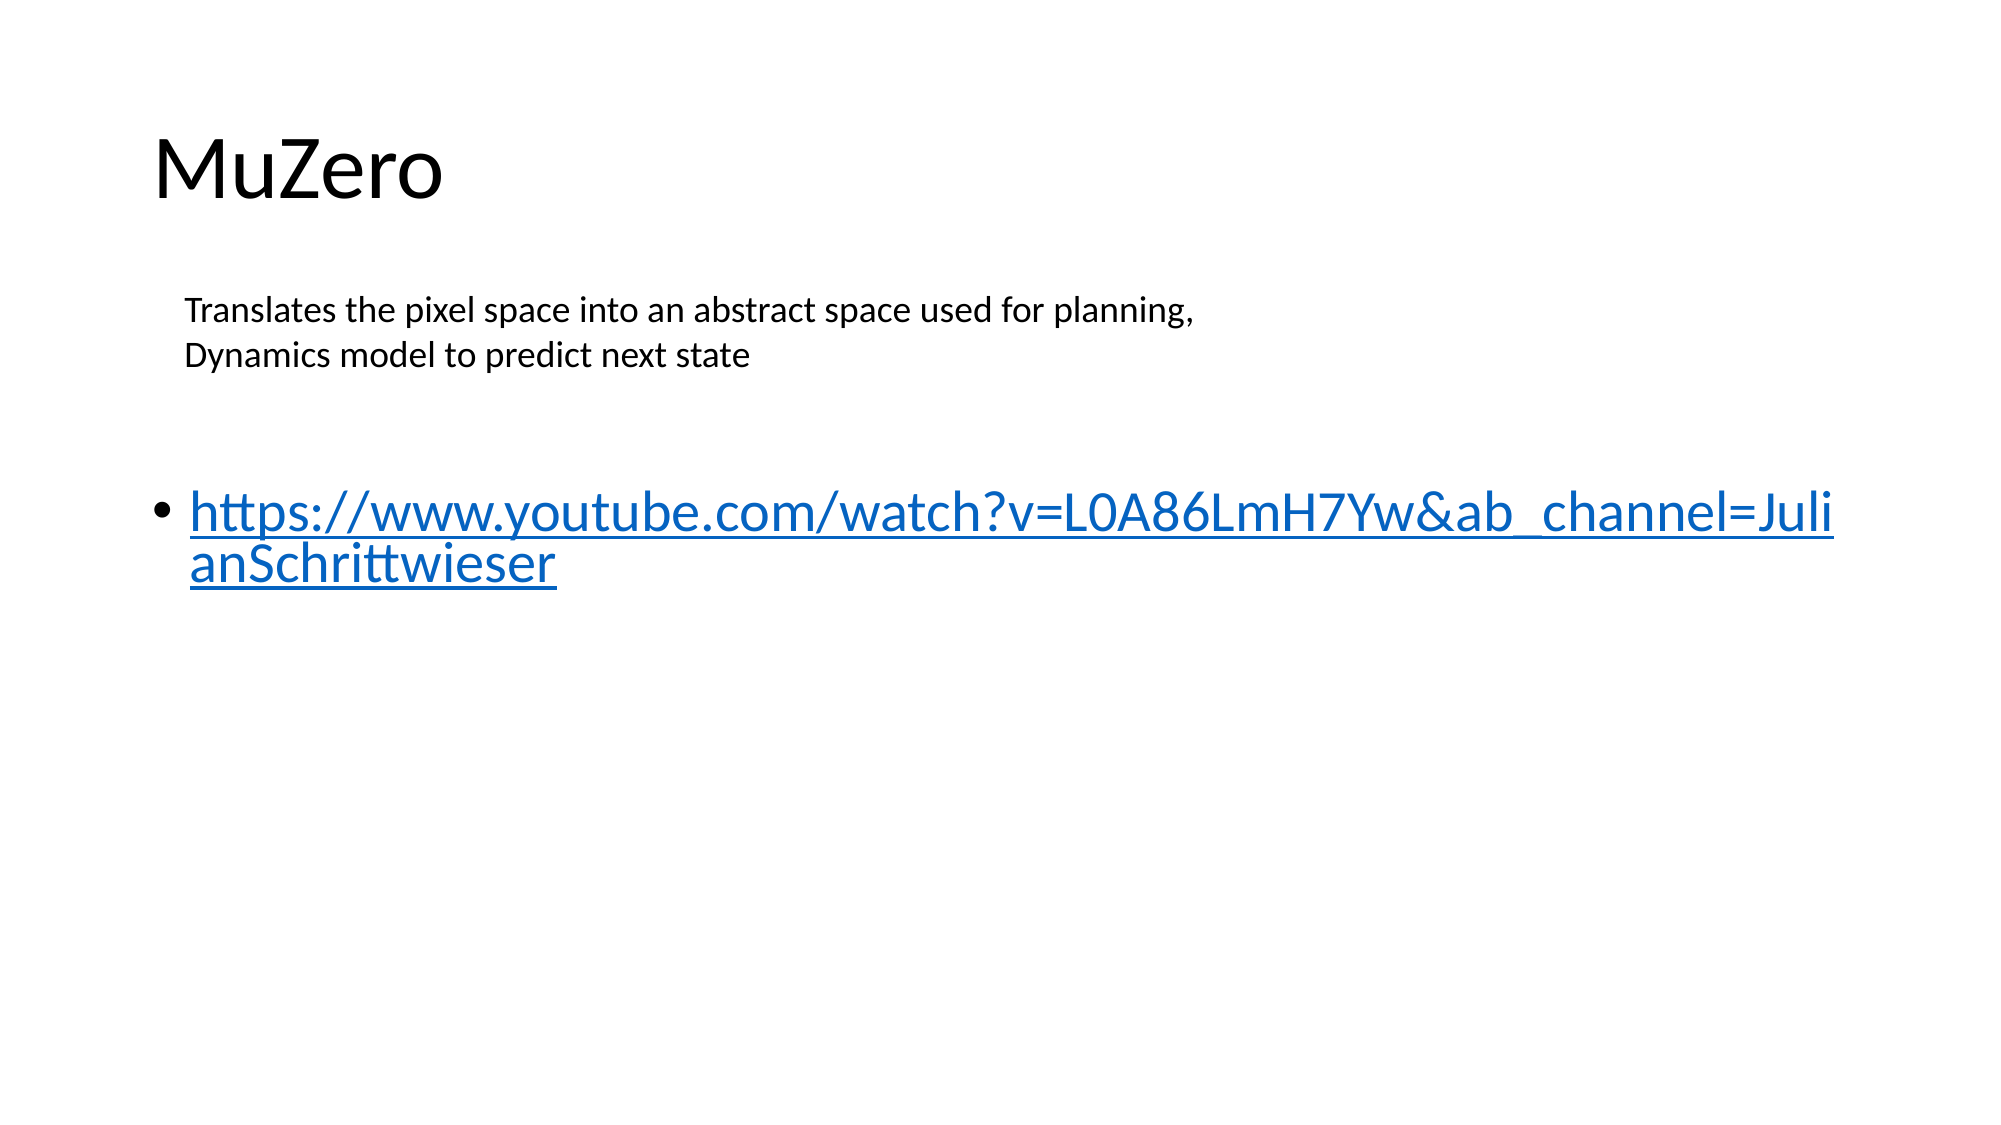

# MuZero
Translates the pixel space into an abstract space used for planning,
Dynamics model to predict next state

https://www.youtube.com/watch?v=L0A86LmH7Yw&ab_channel=JulianSchrittwieser